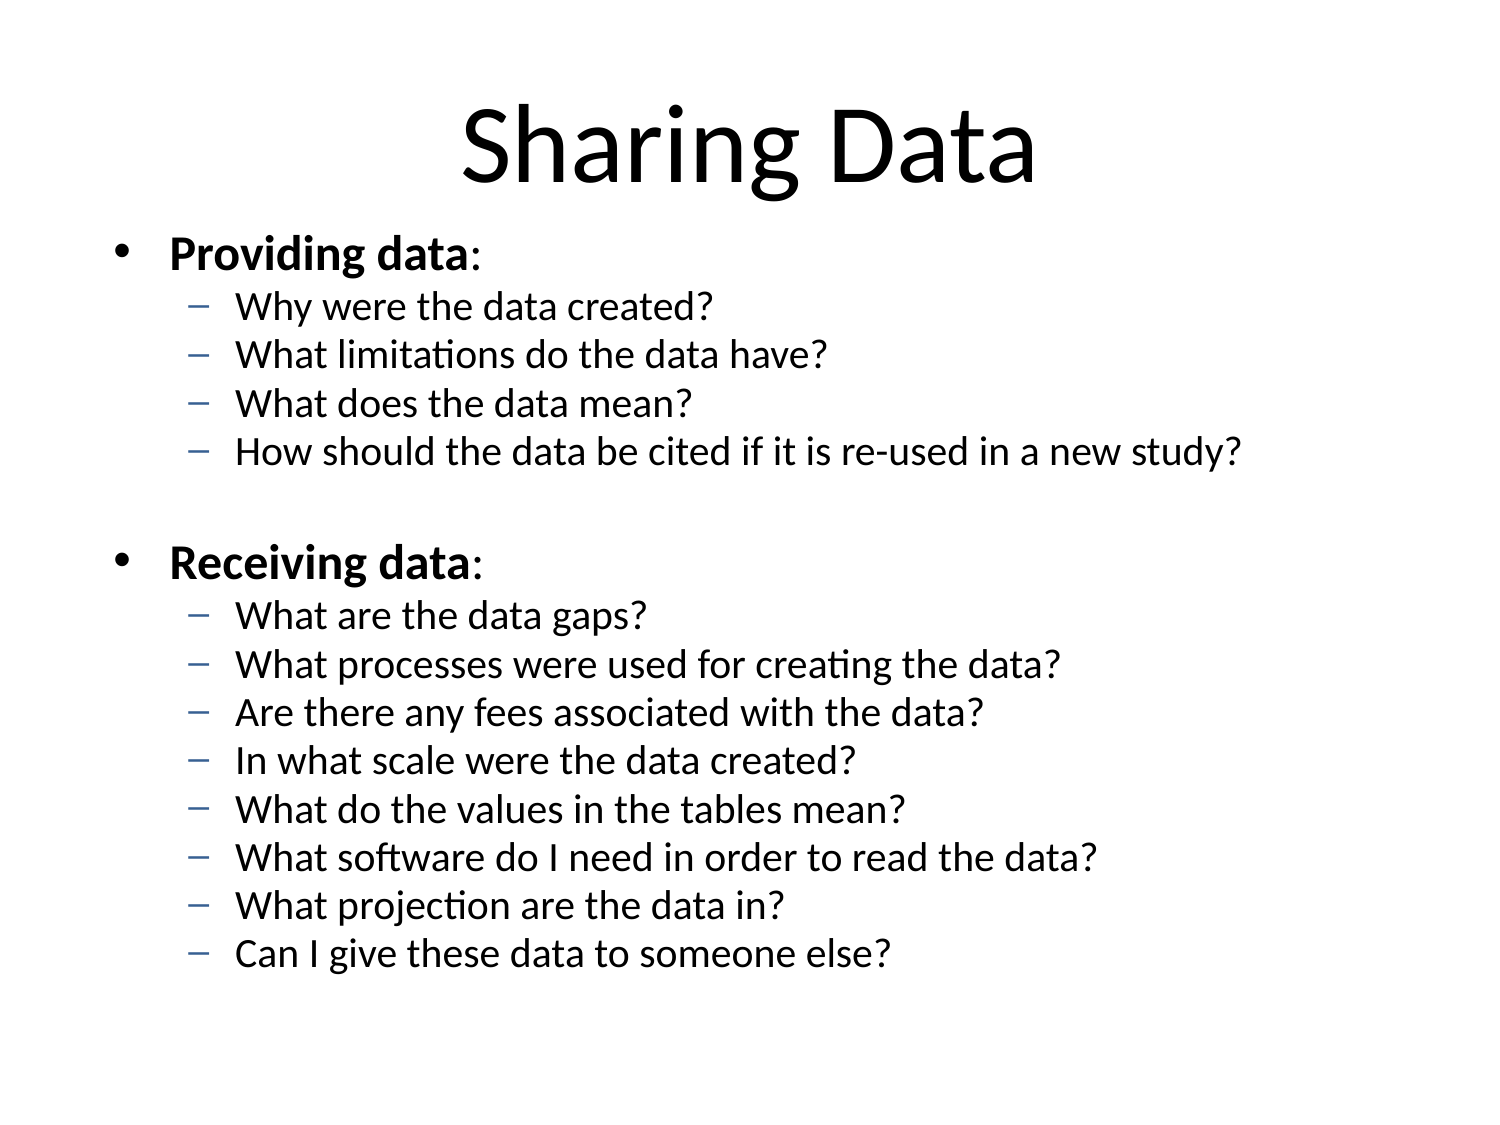

# Sharing Data
Providing data:
Why were the data created?
What limitations do the data have?
What does the data mean?
How should the data be cited if it is re-used in a new study?

Receiving data:
What are the data gaps?
What processes were used for creating the data?
Are there any fees associated with the data?
In what scale were the data created?
What do the values in the tables mean?
What software do I need in order to read the data?
What projection are the data in?
Can I give these data to someone else?